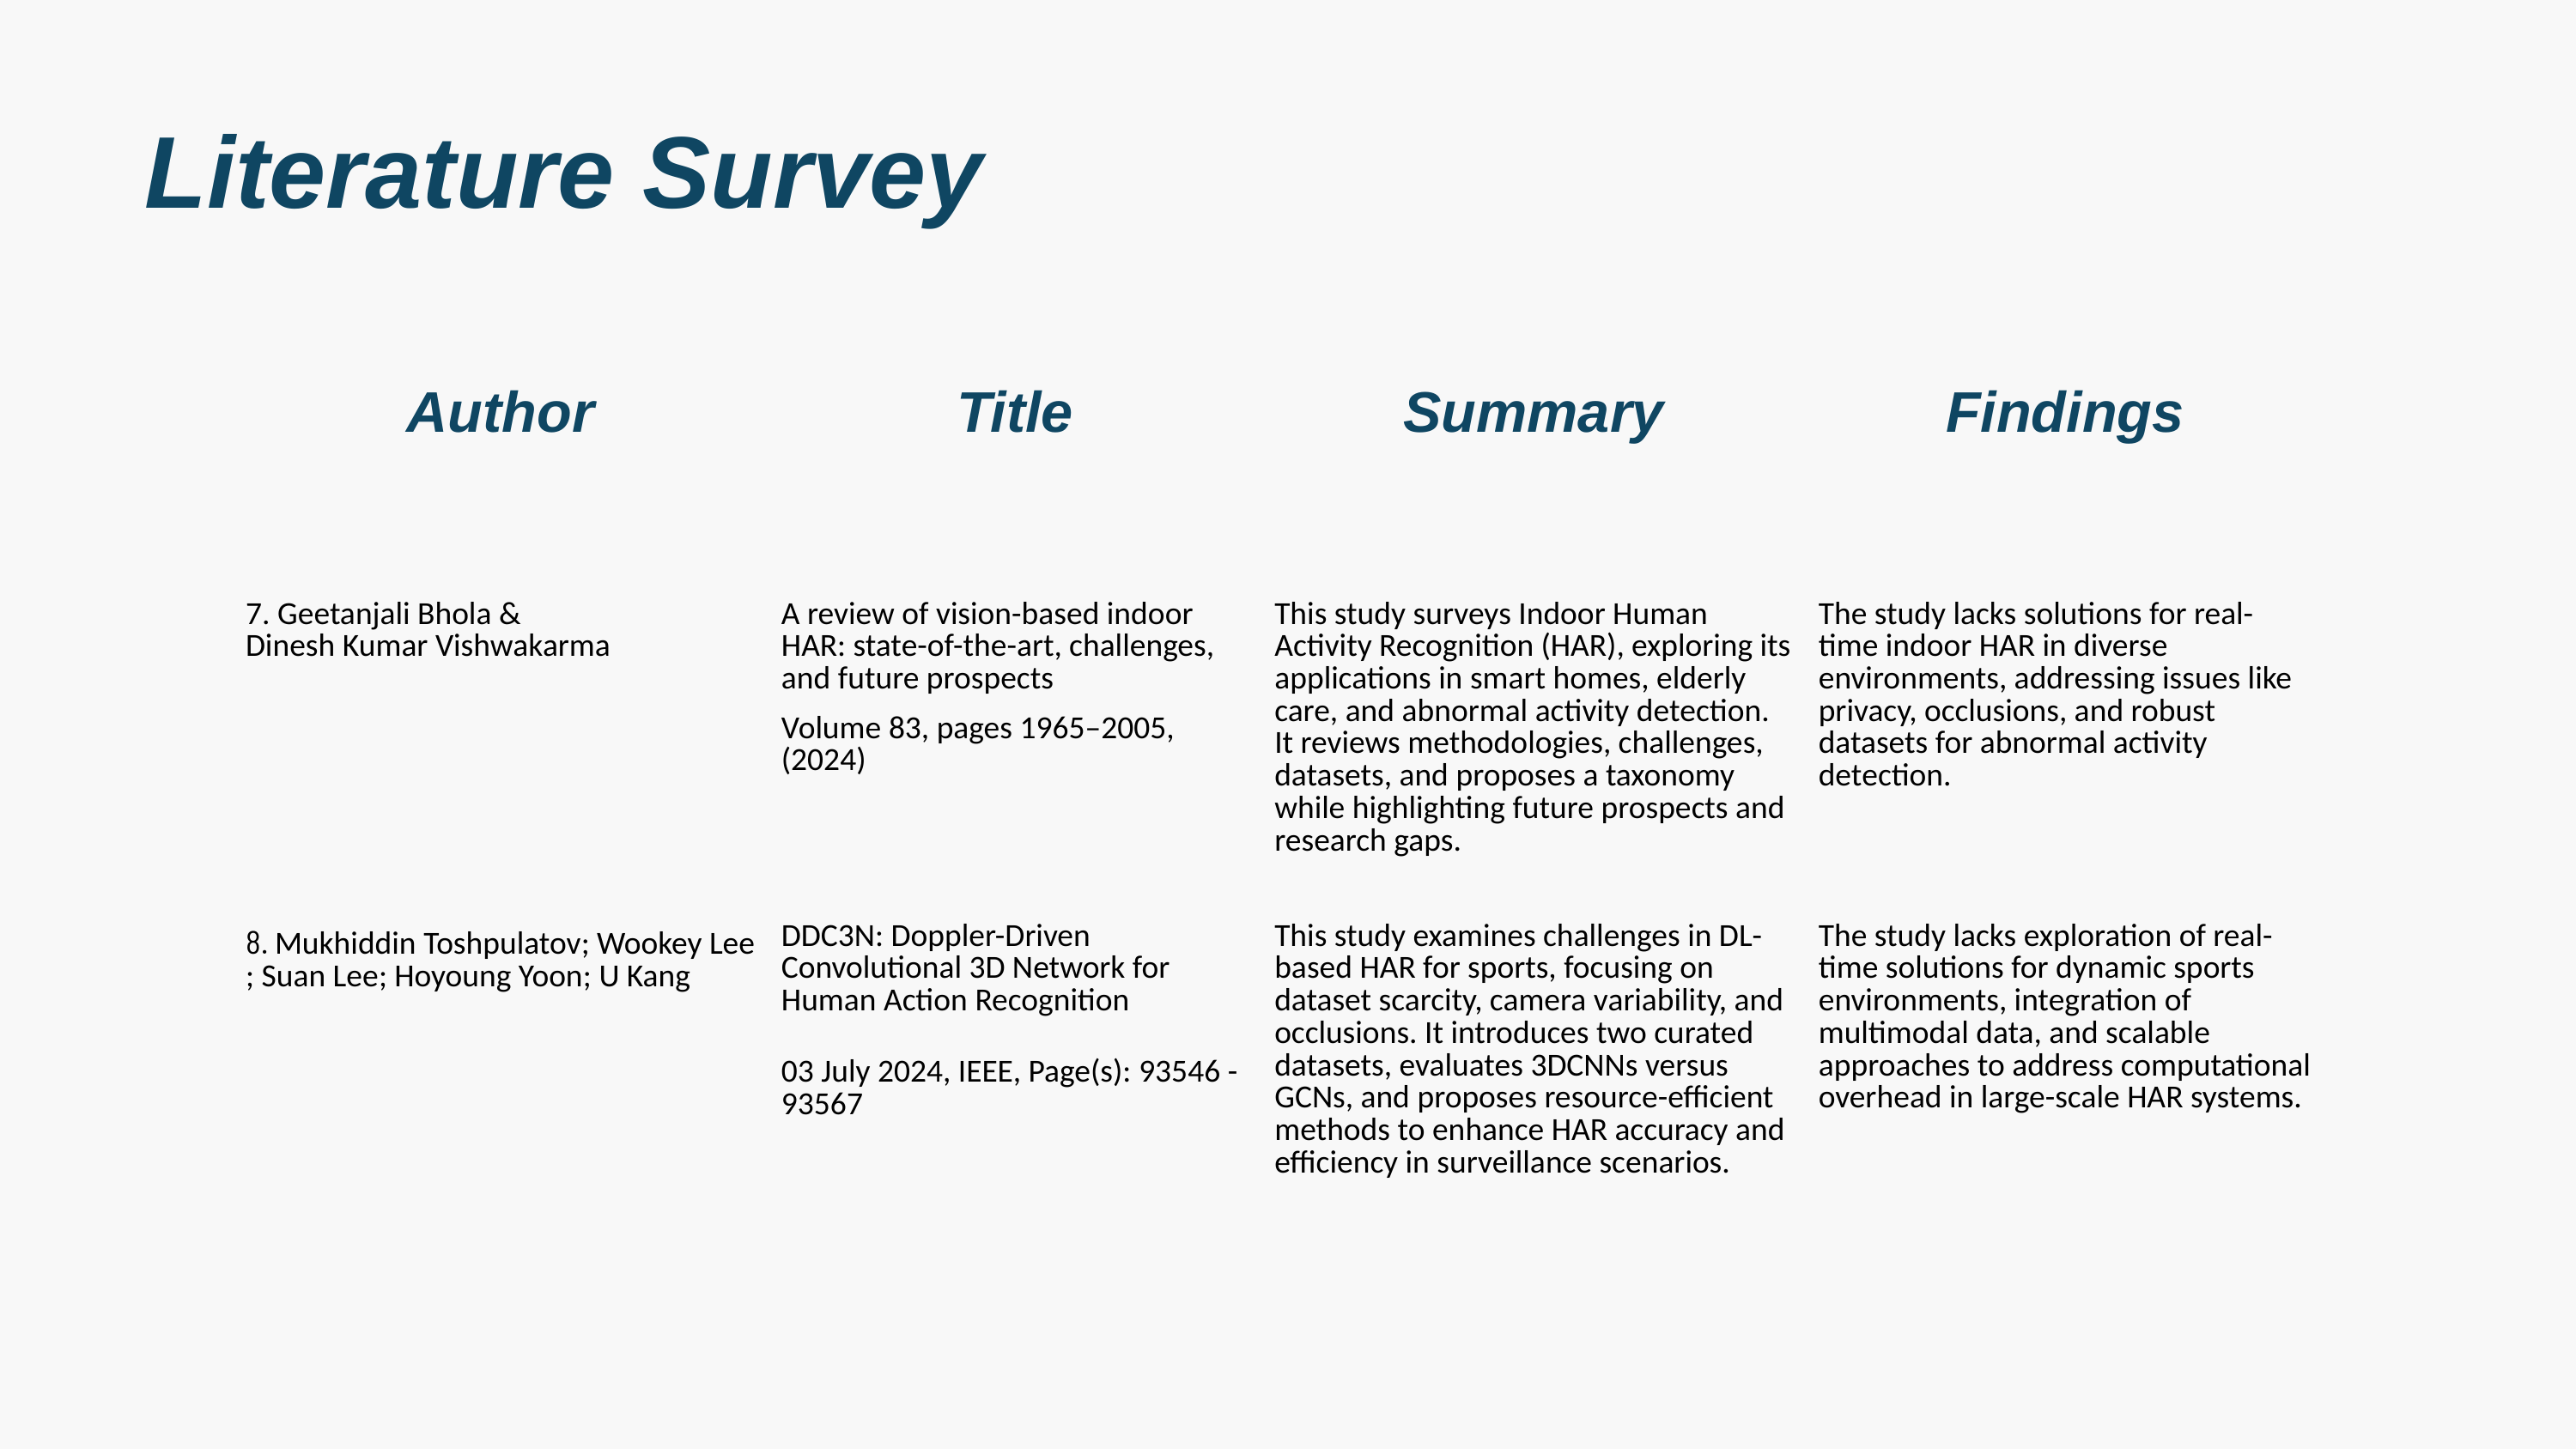

Literature Survey
| Author | Title | Summary | Findings |
| --- | --- | --- | --- |
| 7. Geetanjali Bhola & Dinesh Kumar Vishwakarma | A review of vision-based indoor HAR: state-of-the-art, challenges, and future prospects Volume 83, pages 1965–2005, (2024) | This study surveys Indoor Human Activity Recognition (HAR), exploring its applications in smart homes, elderly care, and abnormal activity detection. It reviews methodologies, challenges, datasets, and proposes a taxonomy while highlighting future prospects and research gaps. | The study lacks solutions for real-time indoor HAR in diverse environments, addressing issues like privacy, occlusions, and robust datasets for abnormal activity detection. |
| 8. Mukhiddin Toshpulatov; Wookey Lee; Suan Lee; Hoyoung Yoon; U Kang | DDC3N: Doppler-Driven Convolutional 3D Network for Human Action Recognition 03 July 2024, IEEE, Page(s): 93546 - 93567 | This study examines challenges in DL-based HAR for sports, focusing on dataset scarcity, camera variability, and occlusions. It introduces two curated datasets, evaluates 3DCNNs versus GCNs, and proposes resource-efficient methods to enhance HAR accuracy and efficiency in surveillance scenarios. | The study lacks exploration of real-time solutions for dynamic sports environments, integration of multimodal data, and scalable approaches to address computational overhead in large-scale HAR systems. |
|  |  |  |  |